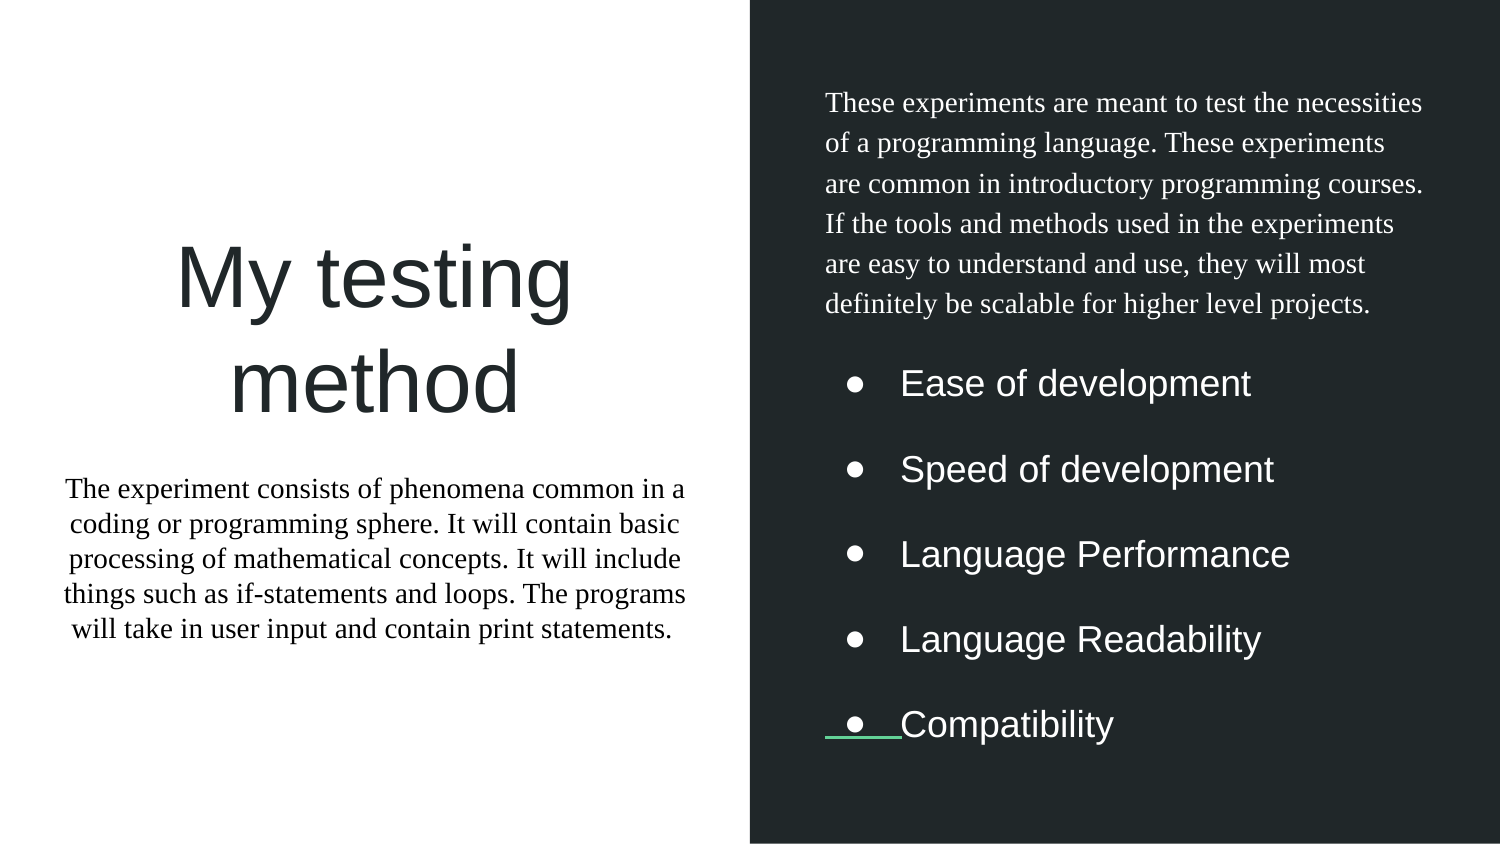

These experiments are meant to test the necessities of a programming language. These experiments are common in introductory programming courses. If the tools and methods used in the experiments are easy to understand and use, they will most definitely be scalable for higher level projects.
Ease of development
Speed of development
Language Performance
Language Readability
Compatibility
# My testing method
The experiment consists of phenomena common in a coding or programming sphere. It will contain basic processing of mathematical concepts. It will include things such as if-statements and loops. The programs will take in user input and contain print statements.